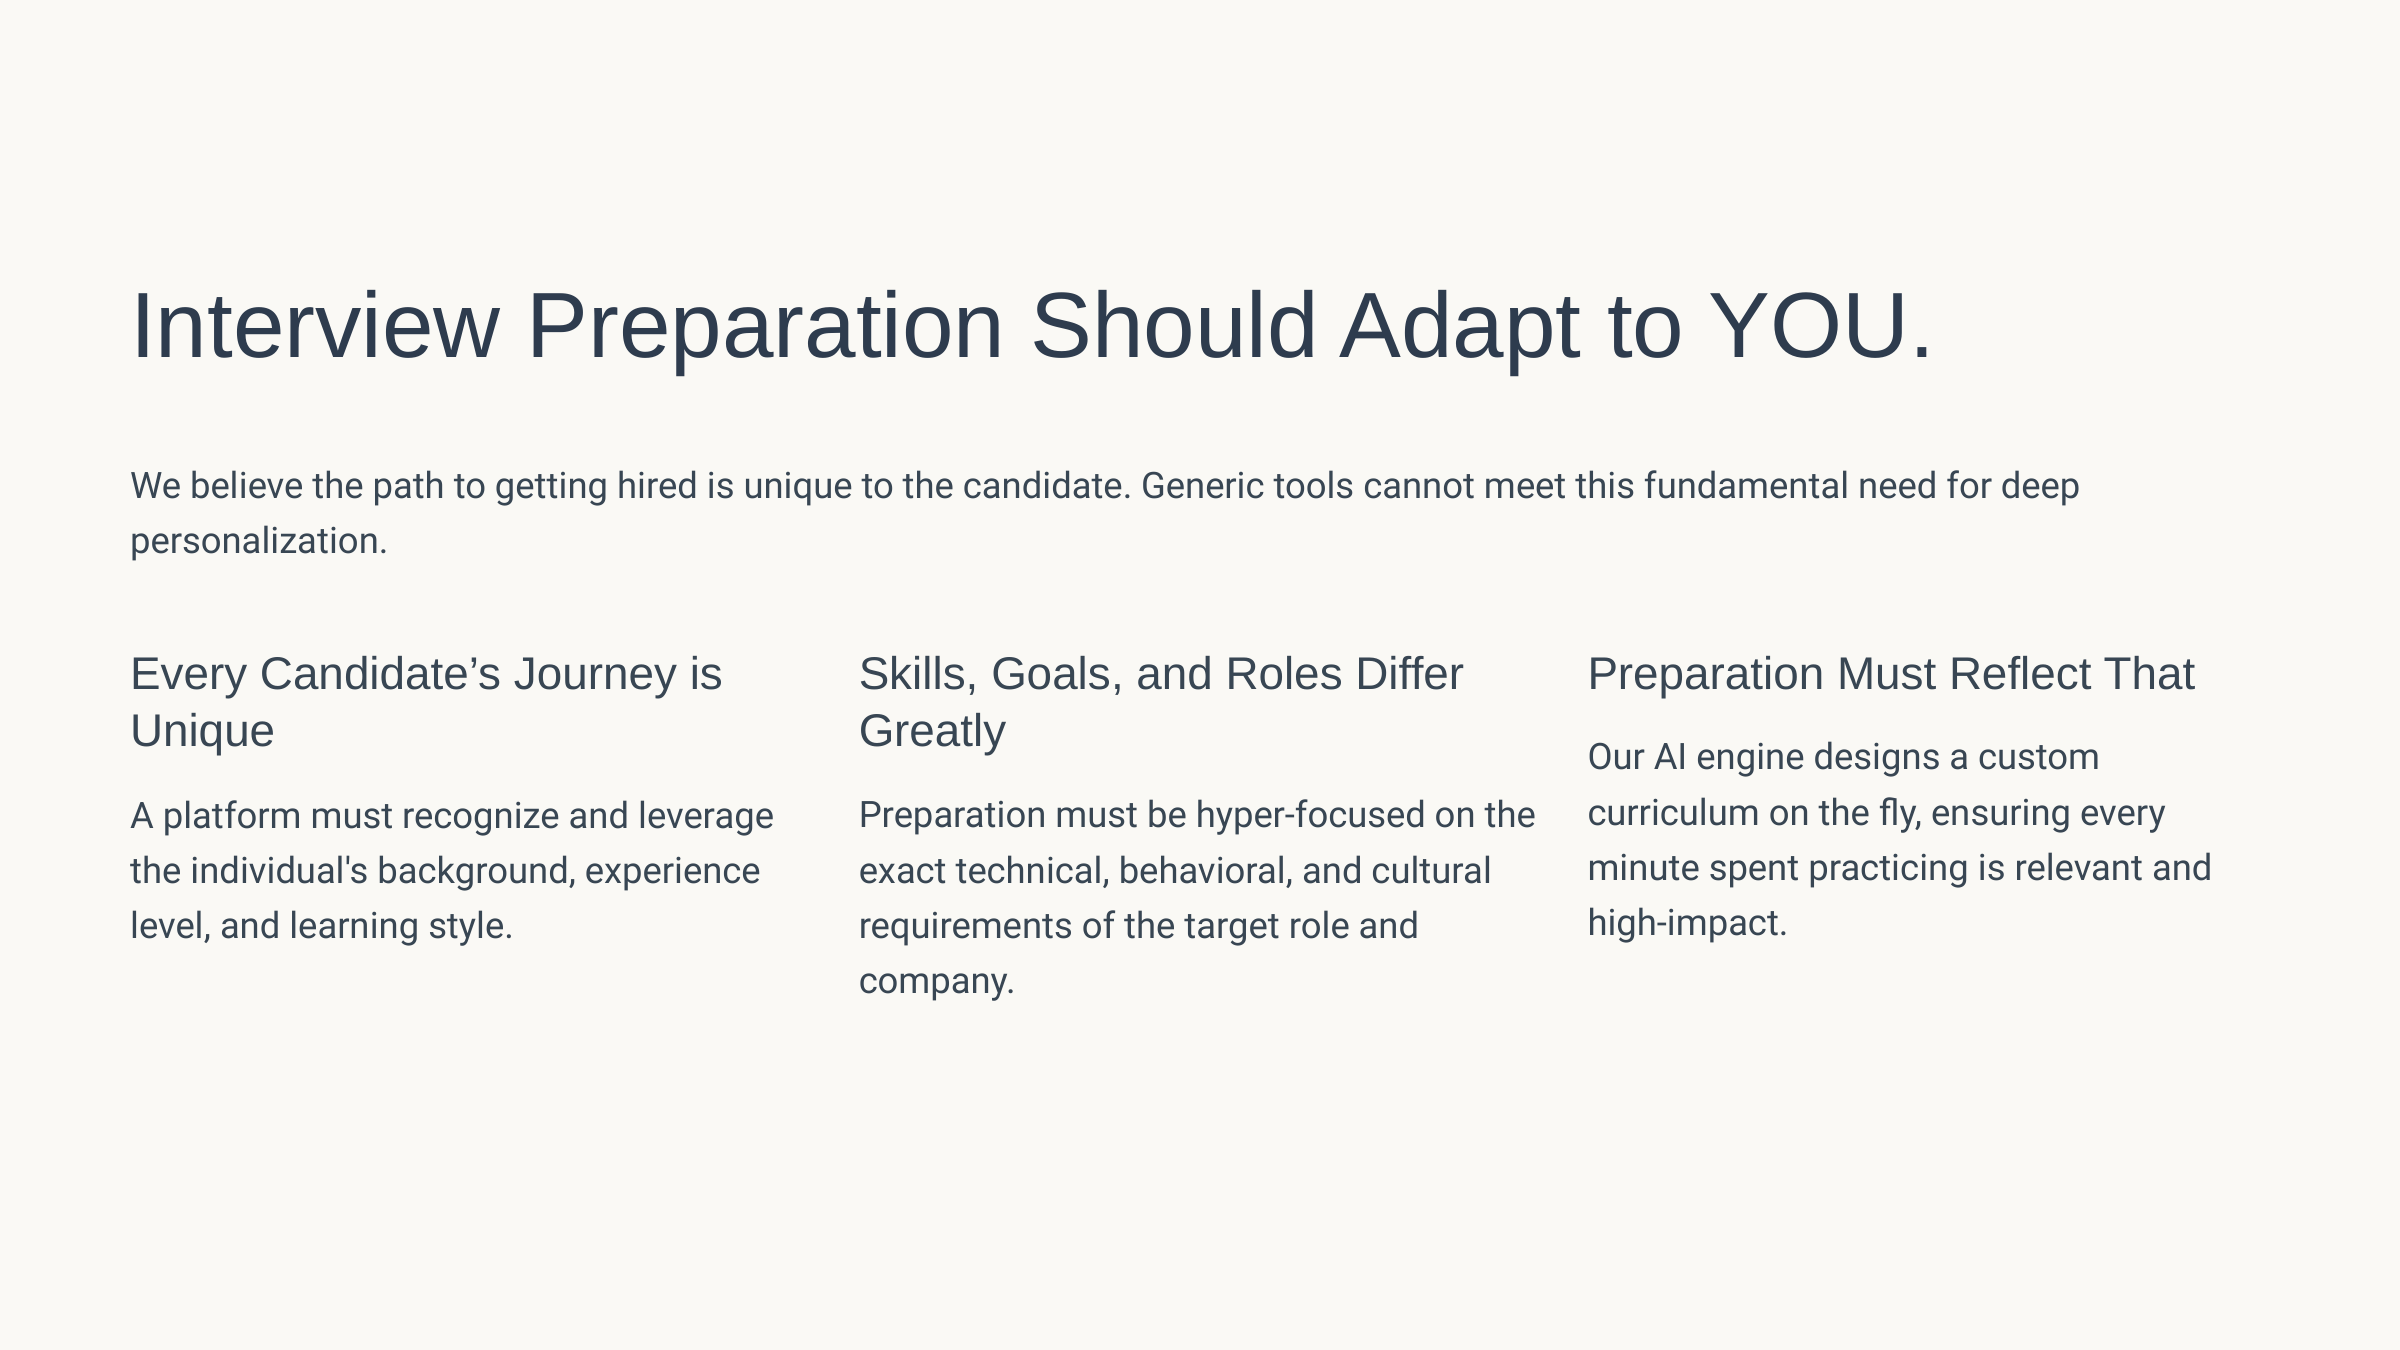

Interview Preparation Should Adapt to YOU.
We believe the path to getting hired is unique to the candidate. Generic tools cannot meet this fundamental need for deep personalization.
Every Candidate’s Journey is Unique
Skills, Goals, and Roles Differ Greatly
Preparation Must Reflect That
Our AI engine designs a custom curriculum on the fly, ensuring every minute spent practicing is relevant and high-impact.
A platform must recognize and leverage the individual's background, experience level, and learning style.
Preparation must be hyper-focused on the exact technical, behavioral, and cultural requirements of the target role and company.